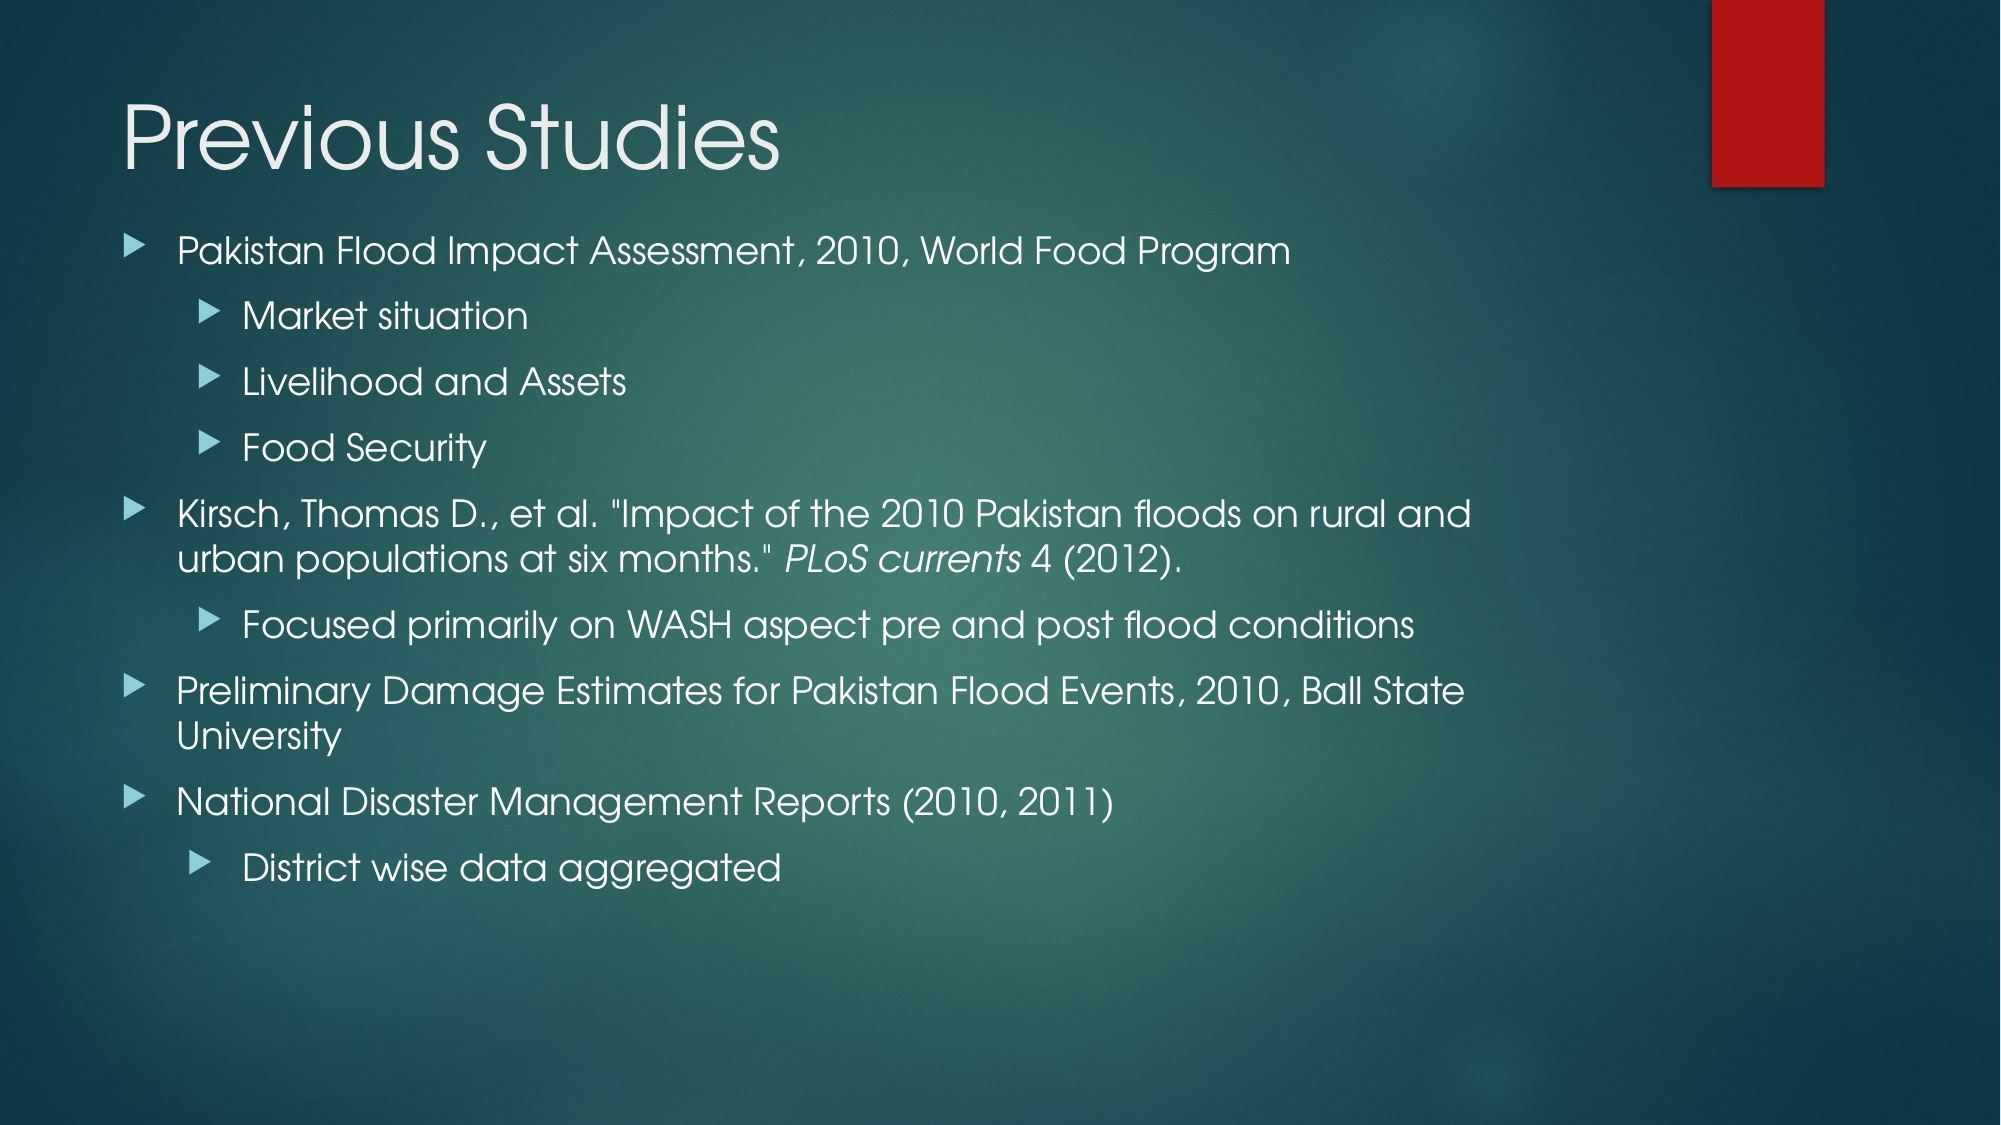

# Previous Studies
Pakistan Flood Impact Assessment, 2010, World Food Program
Market situation
Livelihood and Assets
Food Security
Kirsch, Thomas D., et al. "Impact of the 2010 Pakistan floods on rural and urban populations at six months." PLoS currents 4 (2012).
Focused primarily on WASH aspect pre and post flood conditions
Preliminary Damage Estimates for Pakistan Flood Events, 2010, Ball State University
National Disaster Management Reports (2010, 2011)
District wise data aggregated